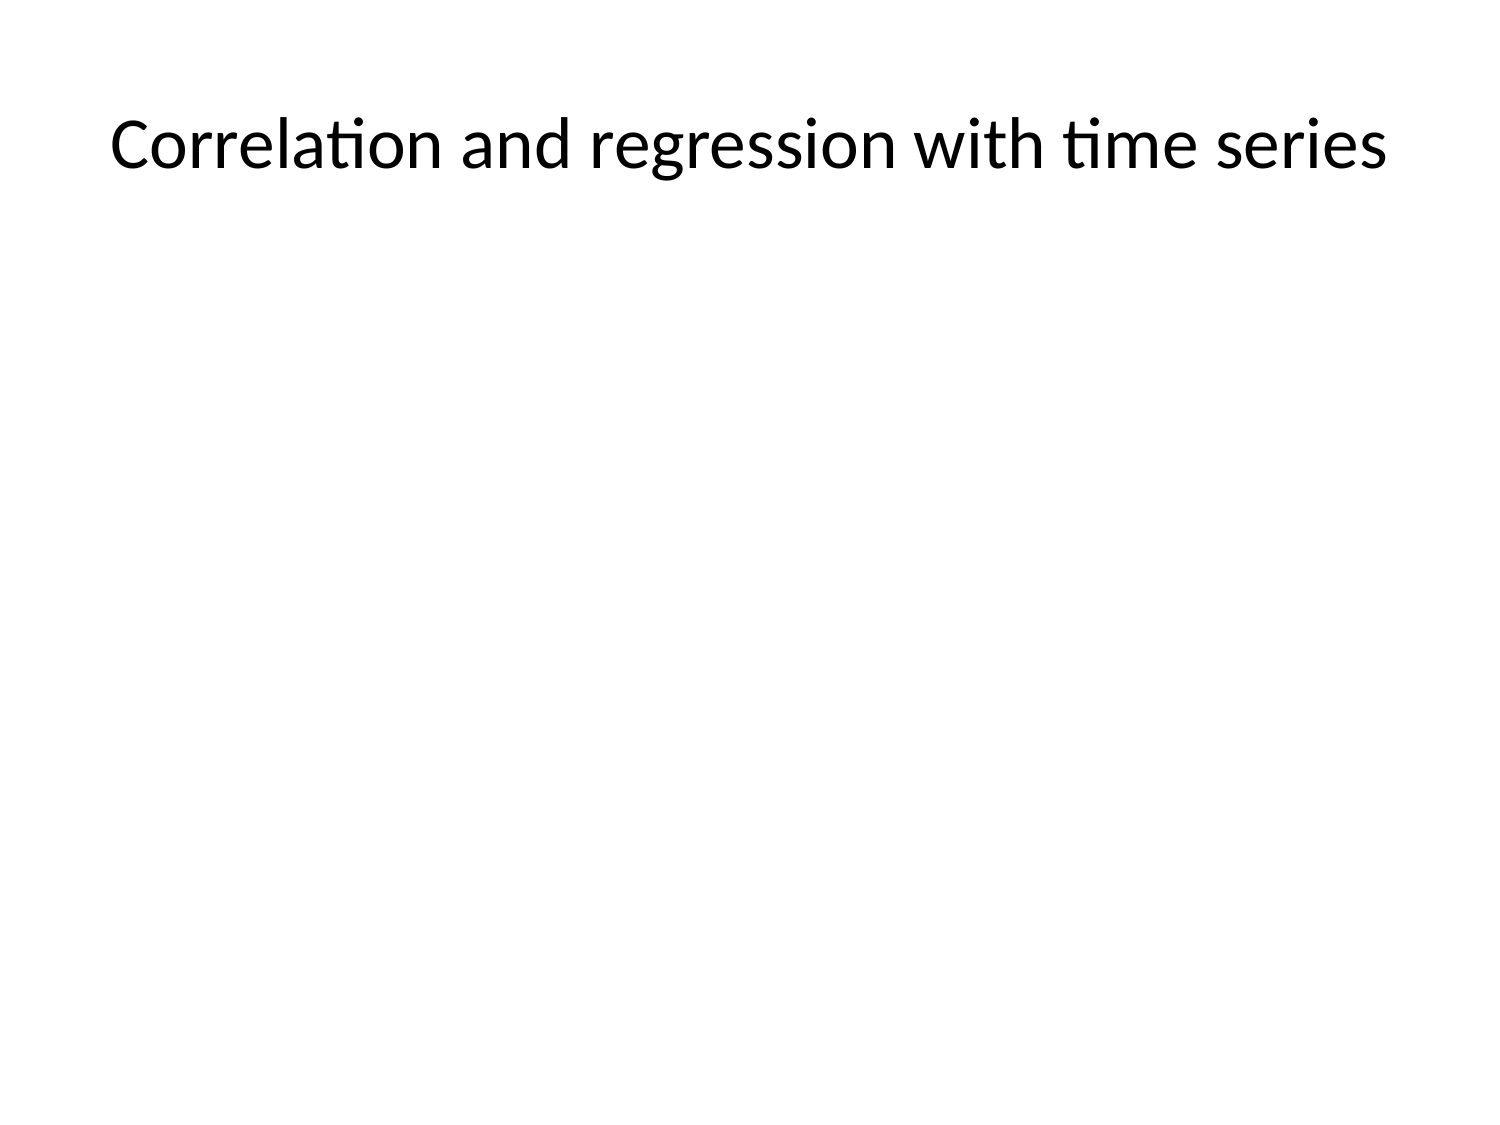

# Correlation and regression with time series